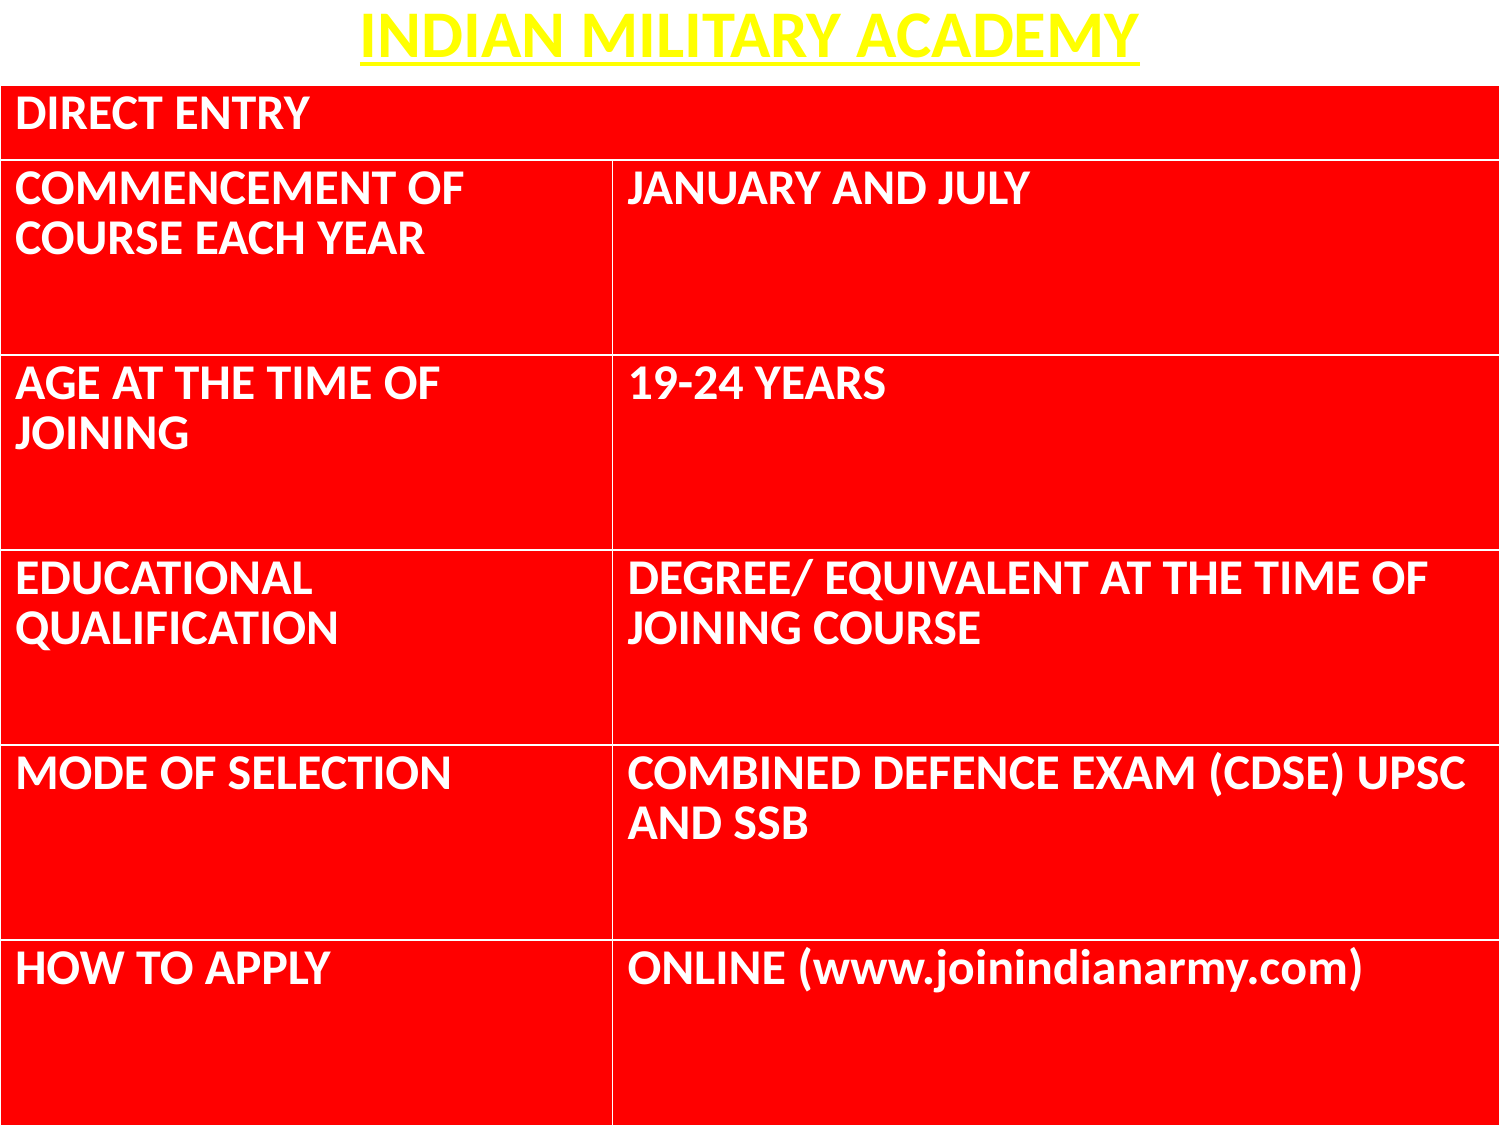

| INDIAN MILITARY ACADEMY |  |
| --- | --- |
| DIRECT ENTRY |  |
| COMMENCEMENT OF COURSE EACH YEAR | JANUARY AND JULY |
| AGE AT THE TIME OF JOINING | 19-24 YEARS |
| EDUCATIONAL QUALIFICATION | DEGREE/ EQUIVALENT AT THE TIME OF JOINING COURSE |
| MODE OF SELECTION | COMBINED DEFENCE EXAM (CDSE) UPSC AND SSB |
| HOW TO APPLY | ONLINE (www.joinindianarmy.com) |